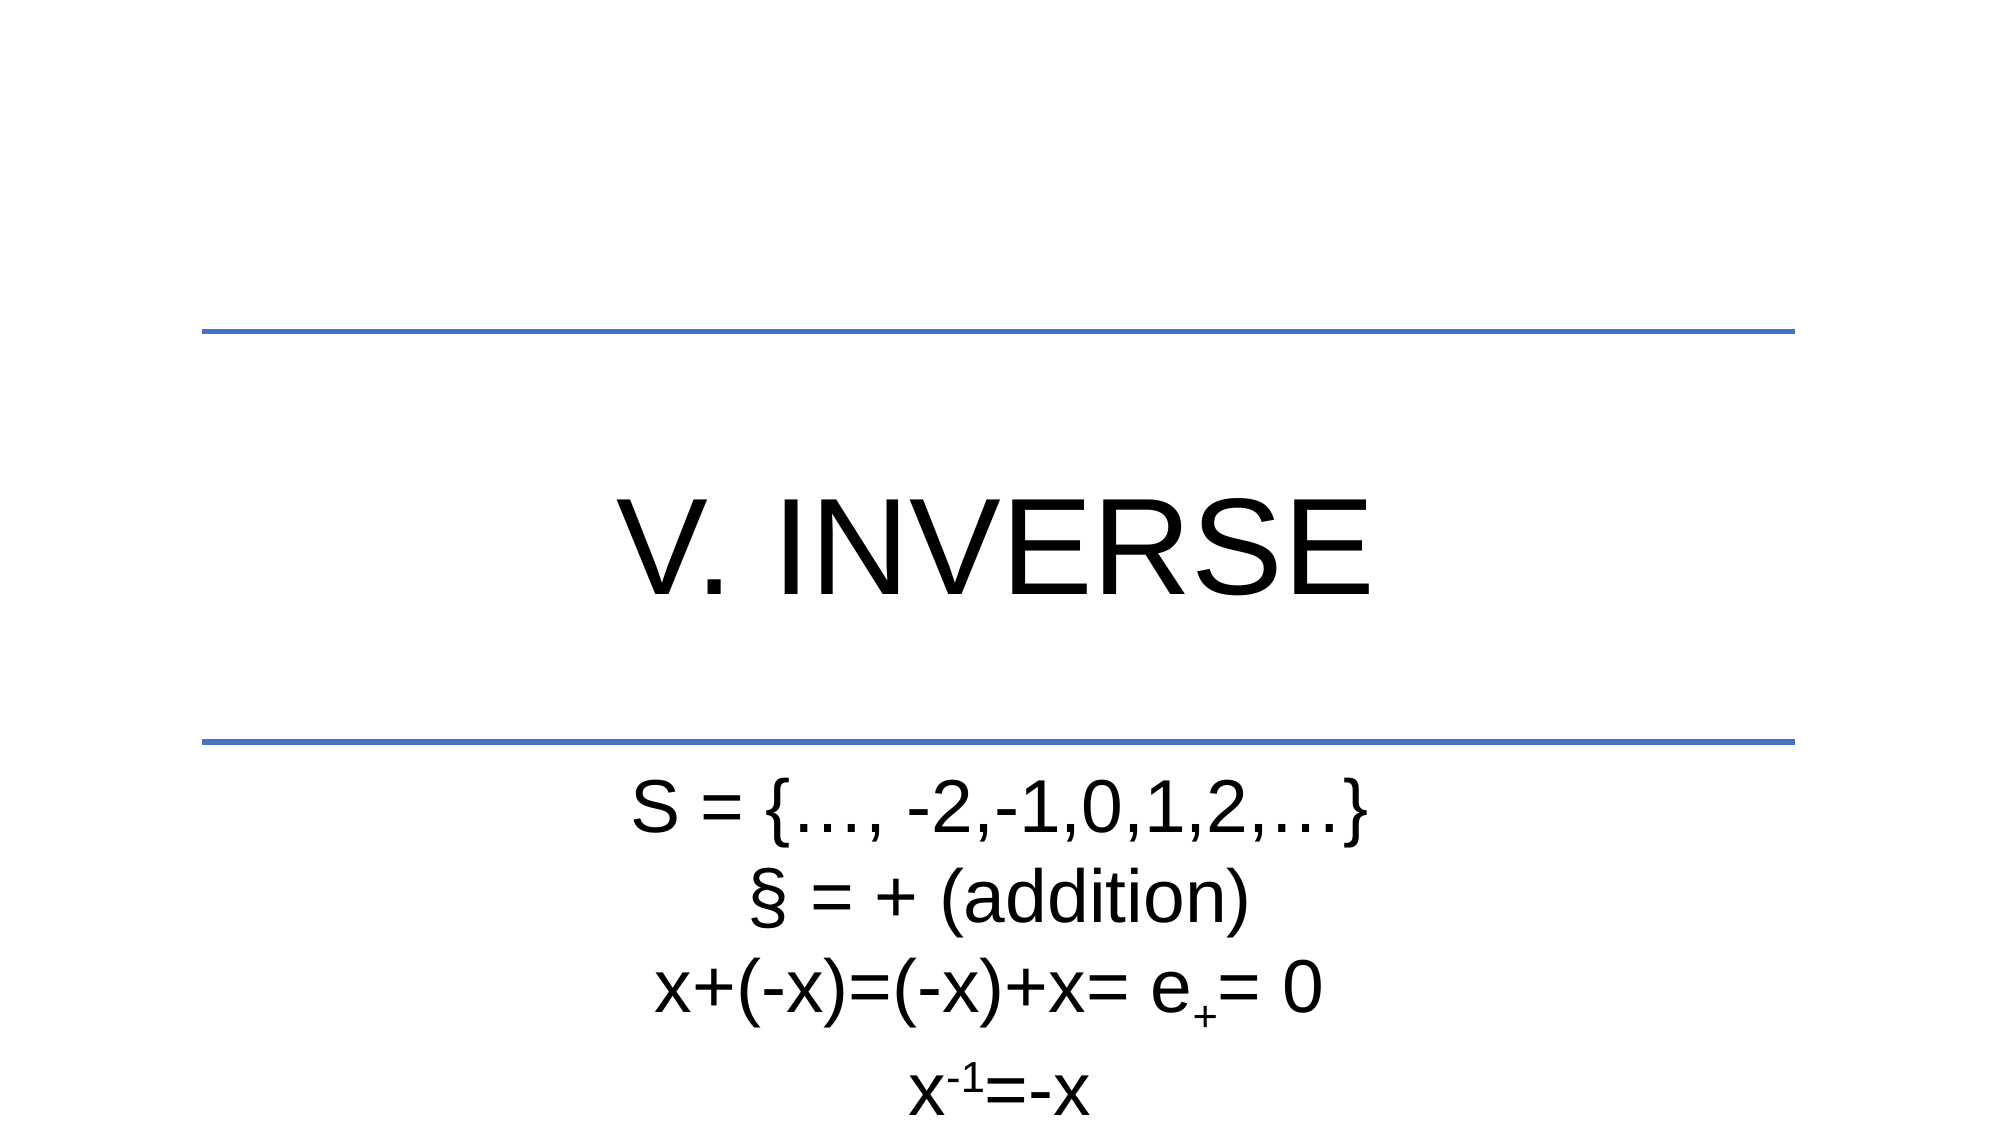

V. inverse
S = {…, -2,-1,0,1,2,…}
§ = + (addition)
x+(-x)=(-x)+x= e+= 0
x-1=-x